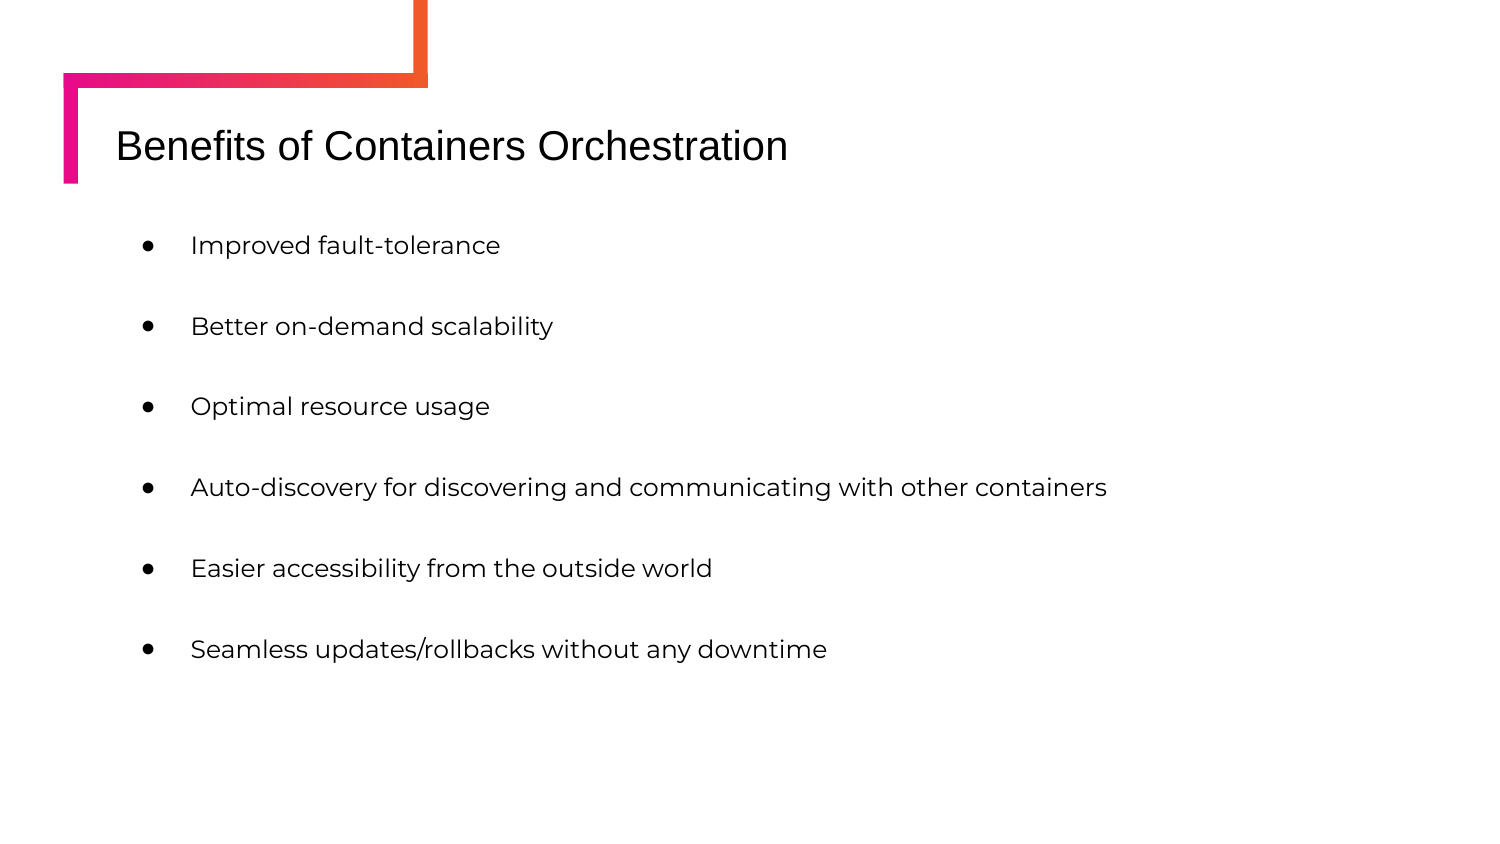

# Benefits of Containers Orchestration
Improved fault-tolerance
Better on-demand scalability
Optimal resource usage
Auto-discovery for discovering and communicating with other containers
Easier accessibility from the outside world
Seamless updates/rollbacks without any downtime